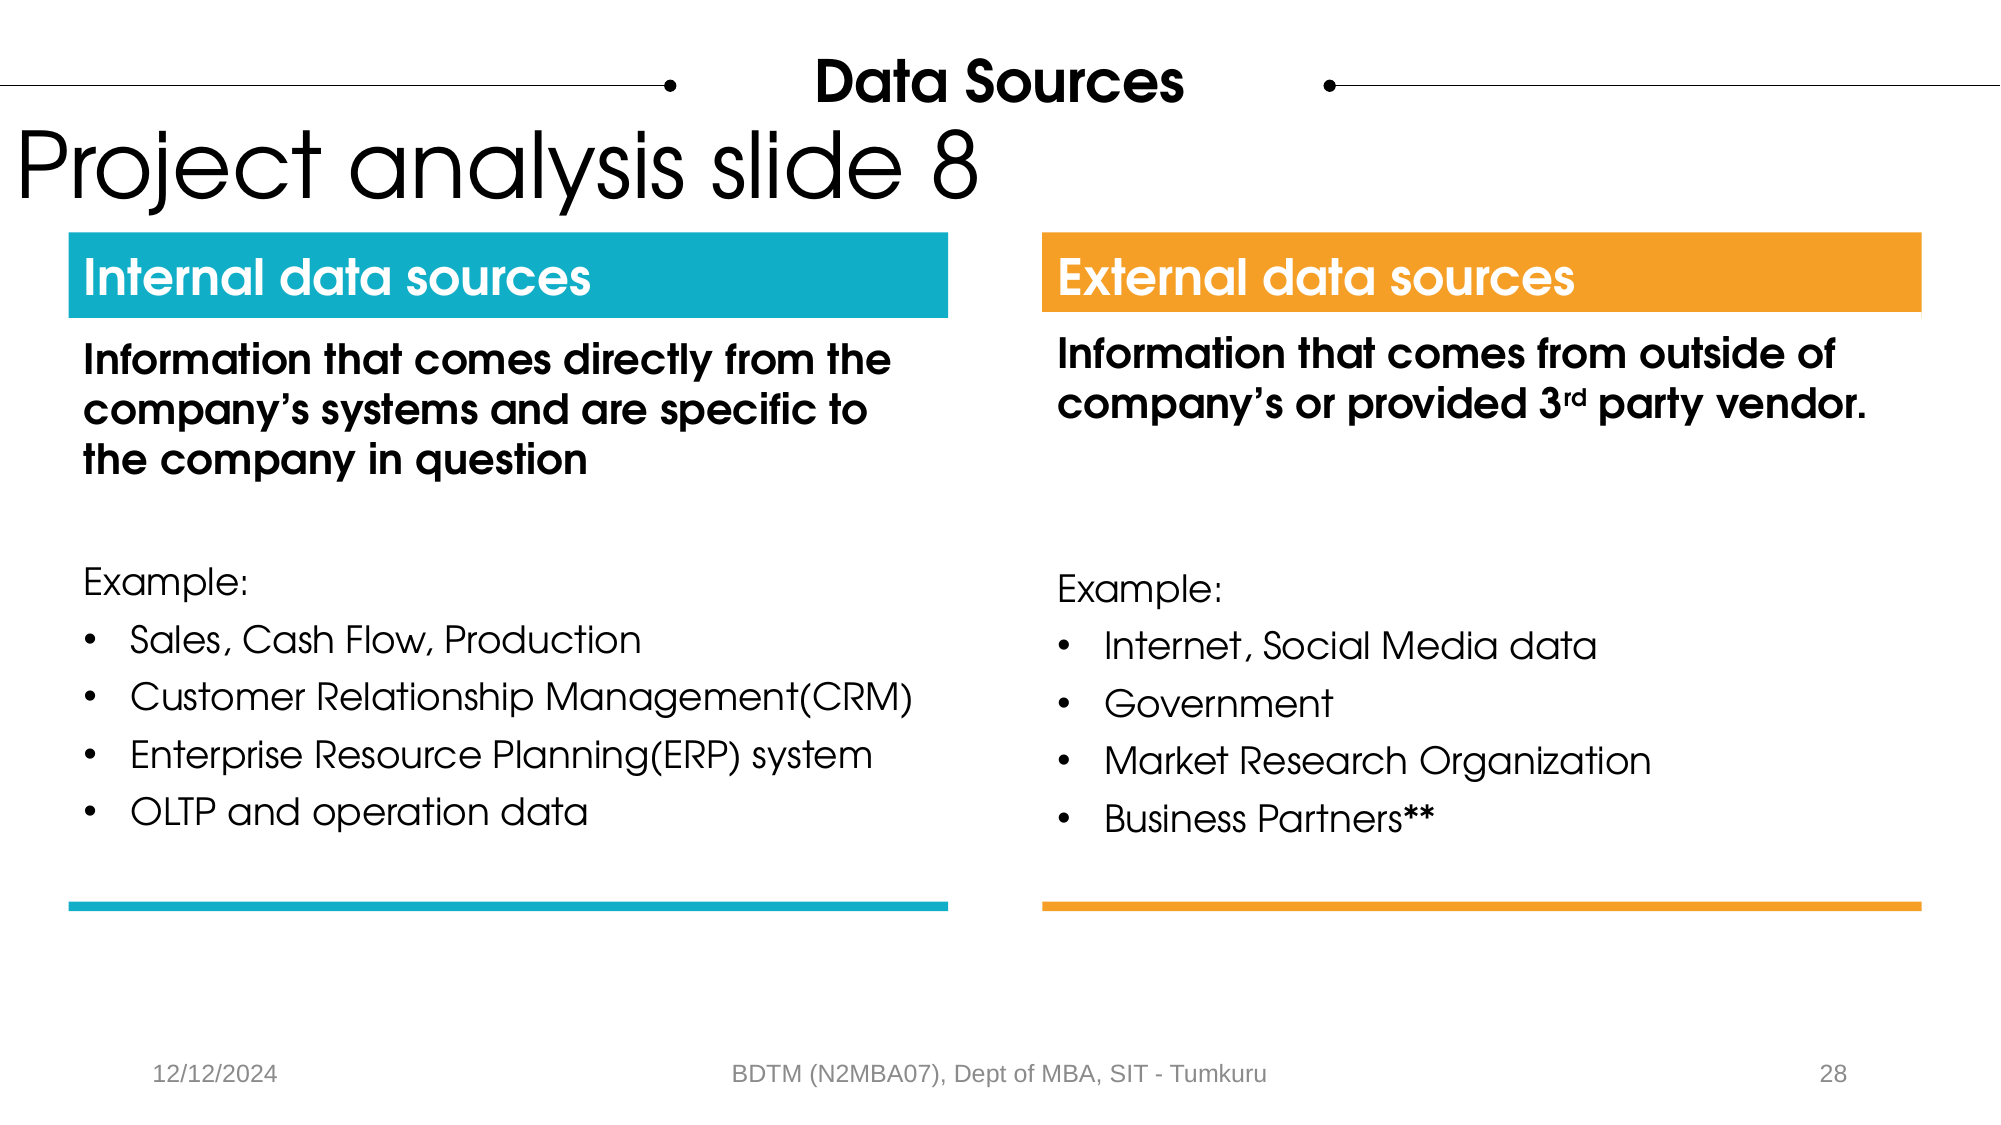

Data Sources
Project analysis slide 8

Internal data sources
External data sources
Information that comes from outside of company’s or provided 3rd party vendor.

Example:
Internet, Social Media data
Government
Market Research Organization
Business Partners**
Information that comes directly from the company’s systems and are specific to the company in question

Example:
Sales, Cash Flow, Production
Customer Relationship Management(CRM)
Enterprise Resource Planning(ERP) system
OLTP and operation data

12/12/2024
BDTM (N2MBA07), Dept of MBA, SIT - Tumkuru
28